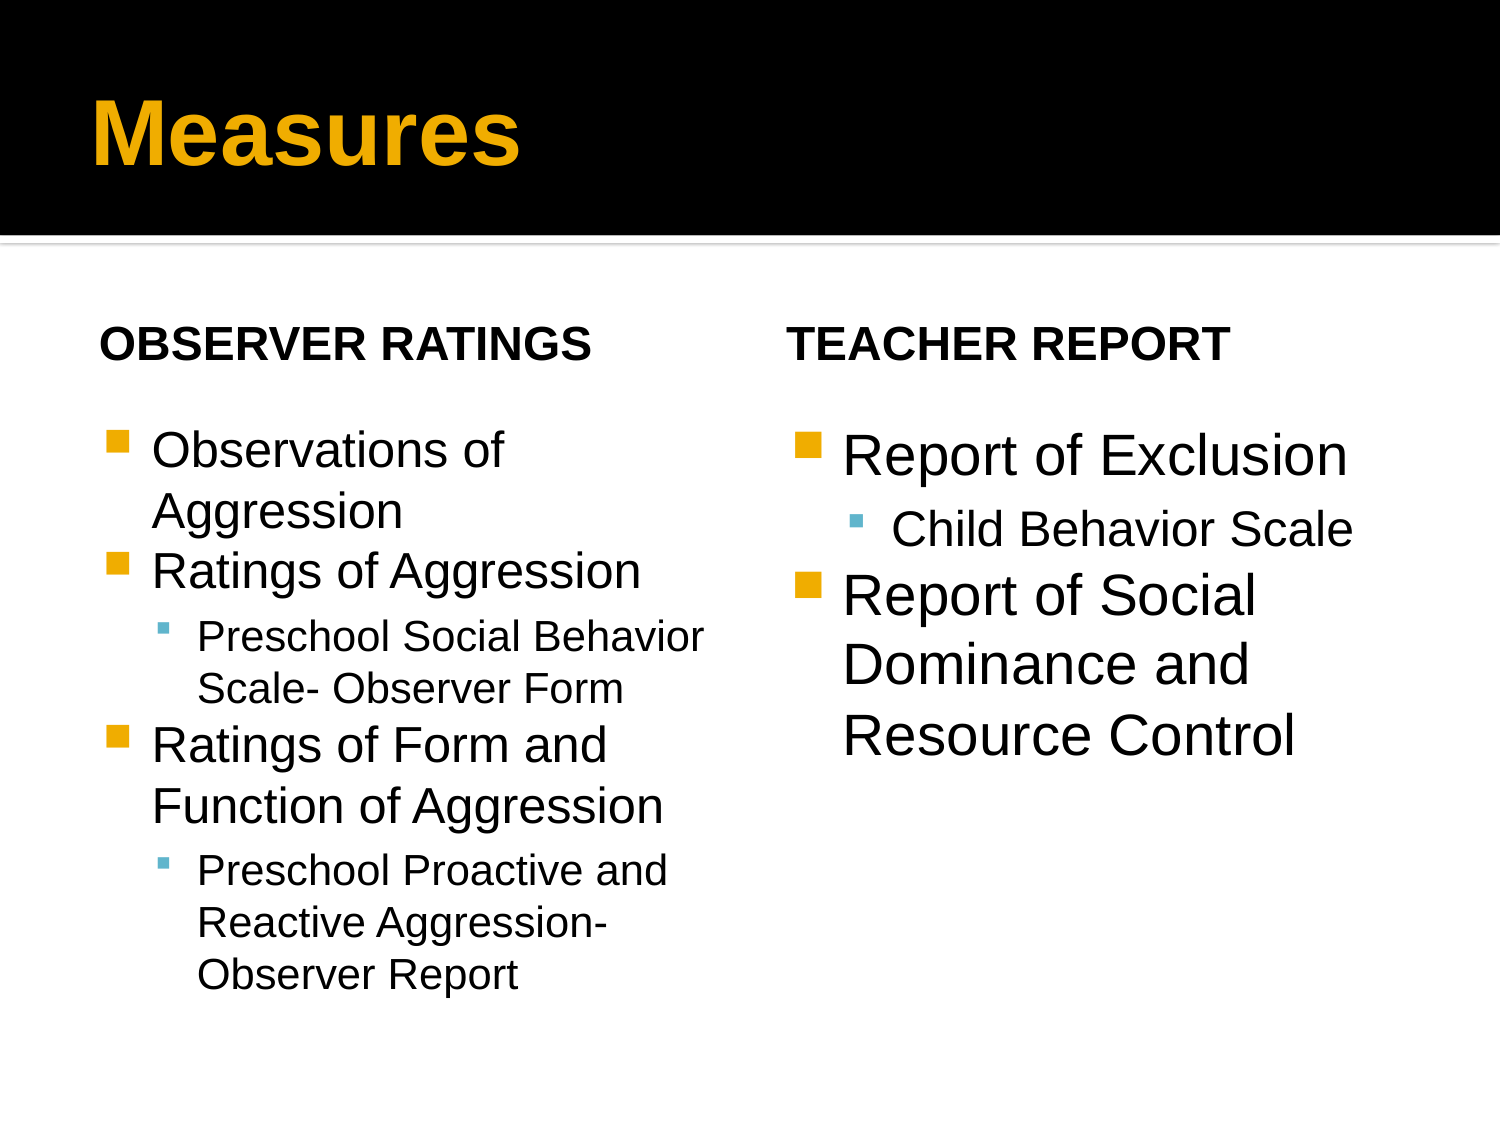

# Measures
Observer Ratings
Teacher report
Observations of Aggression
Ratings of Aggression
Preschool Social Behavior Scale- Observer Form
Ratings of Form and Function of Aggression
Preschool Proactive and Reactive Aggression- Observer Report
Report of Exclusion
Child Behavior Scale
Report of Social Dominance and Resource Control